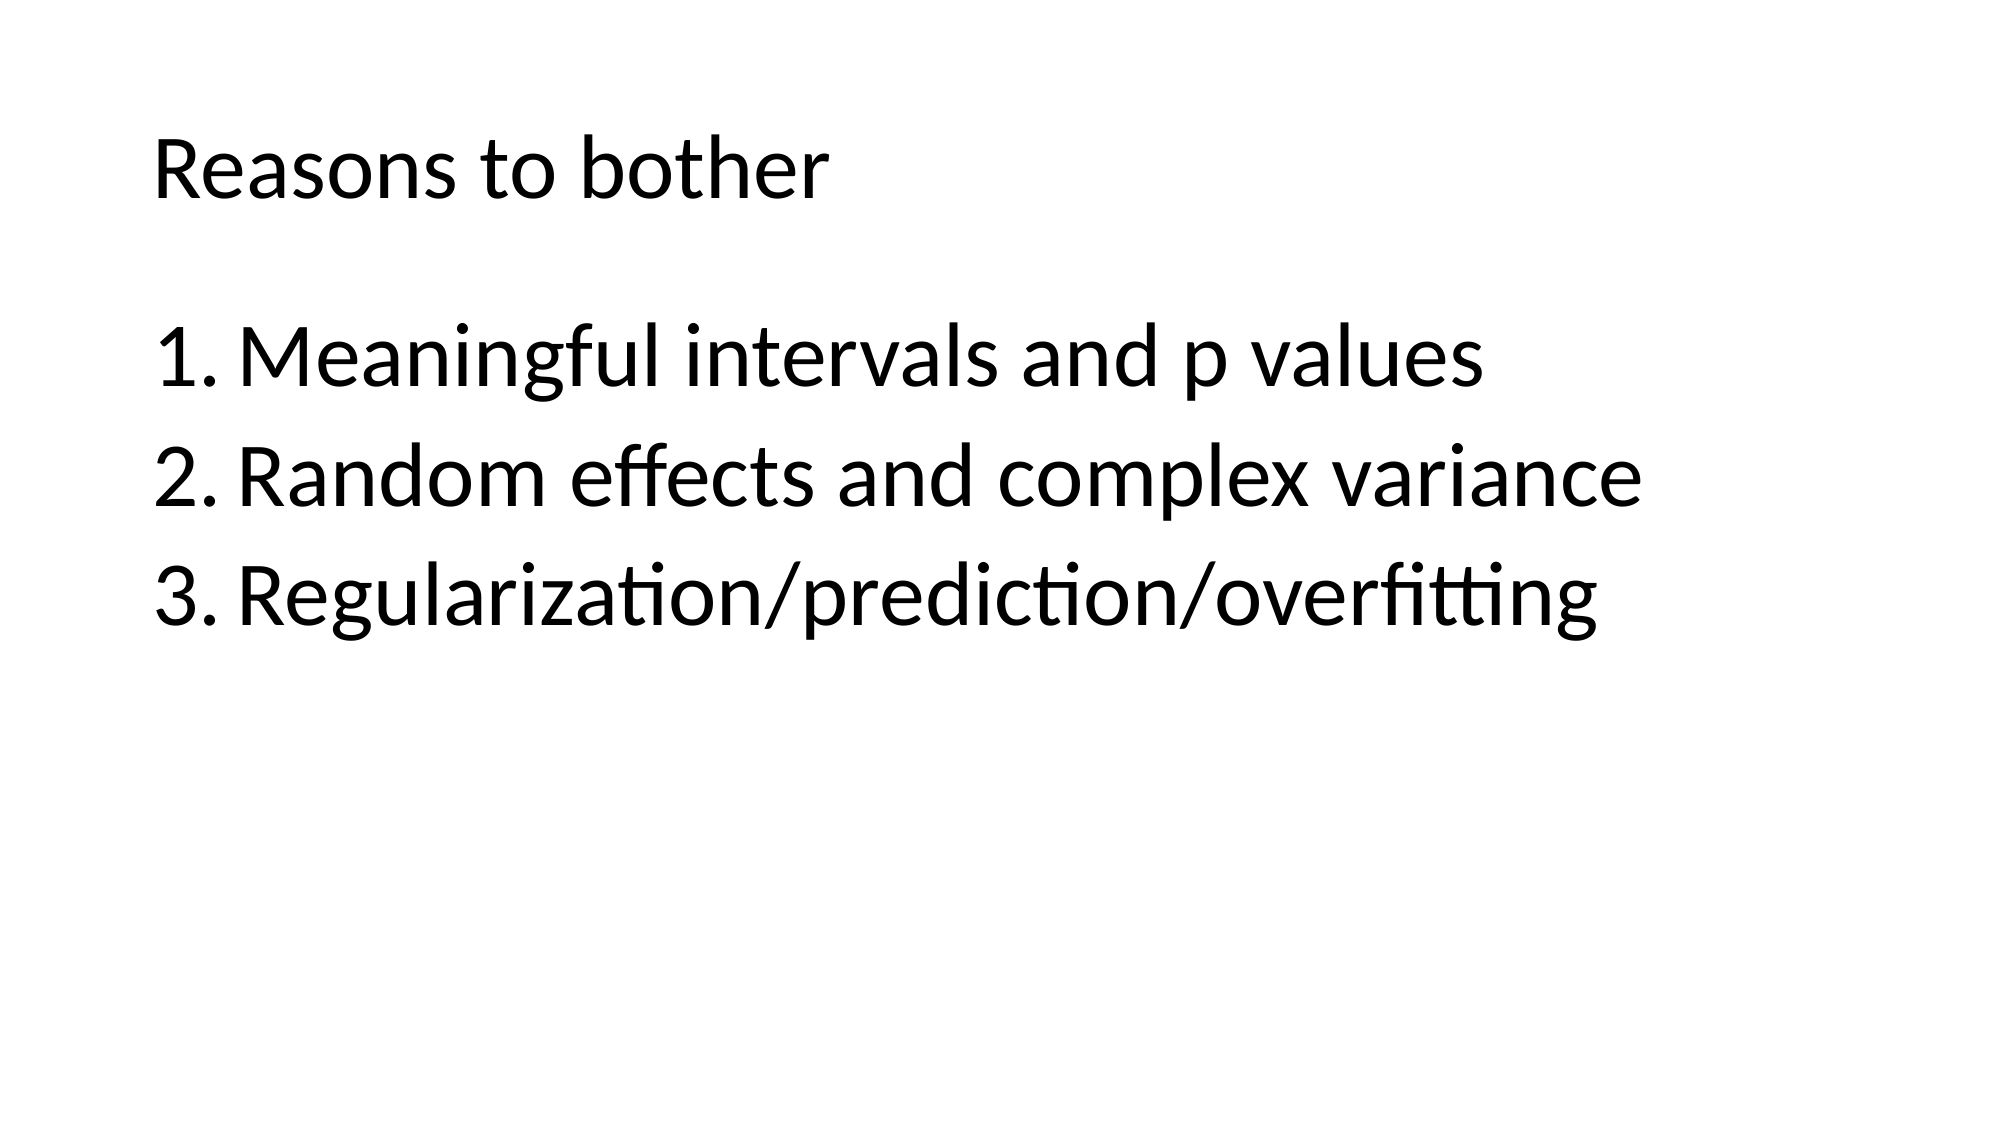

# Reasons to bother
Meaningful intervals and p values
Random effects and complex variance
Regularization/prediction/overfitting